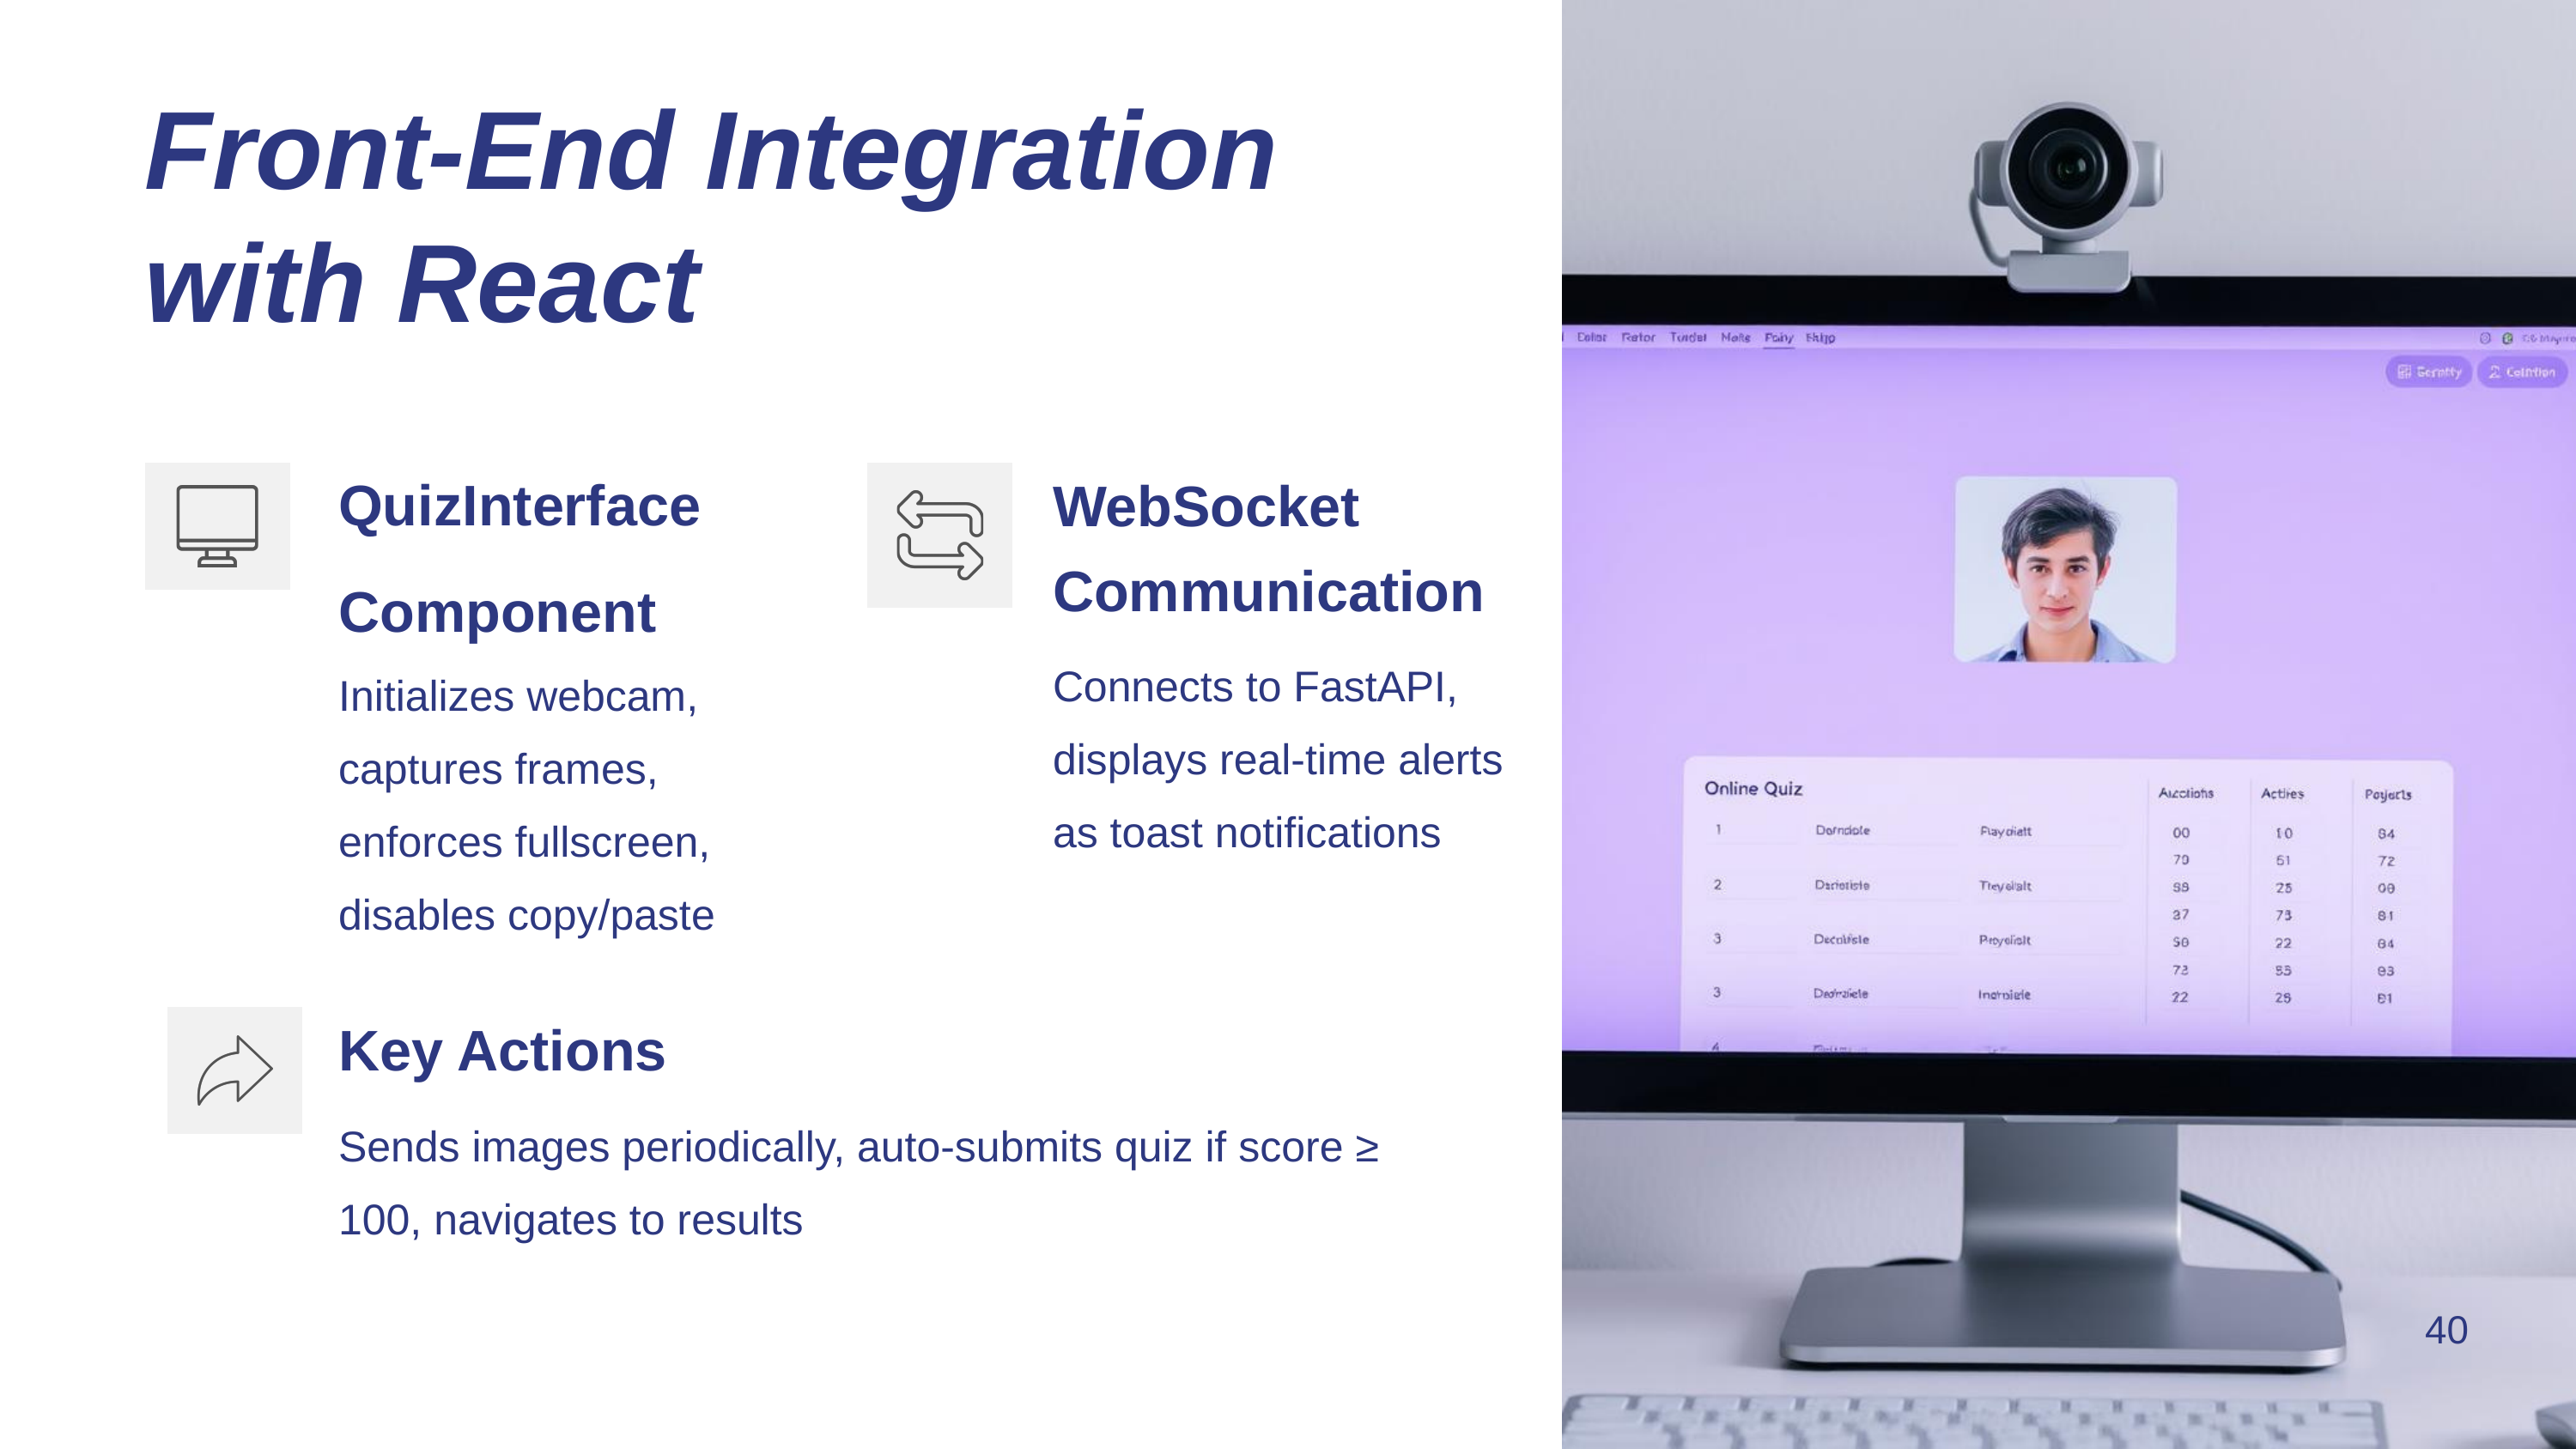

Front-End Integration with React

QuizInterface
Component
Initializes webcam, captures frames, enforces fullscreen, disables copy/paste

WebSocket Communication
Connects to FastAPI, displays real-time alerts as toast notifications

Key Actions
Sends images periodically, auto-submits quiz if score ≥ 100, navigates to results

40